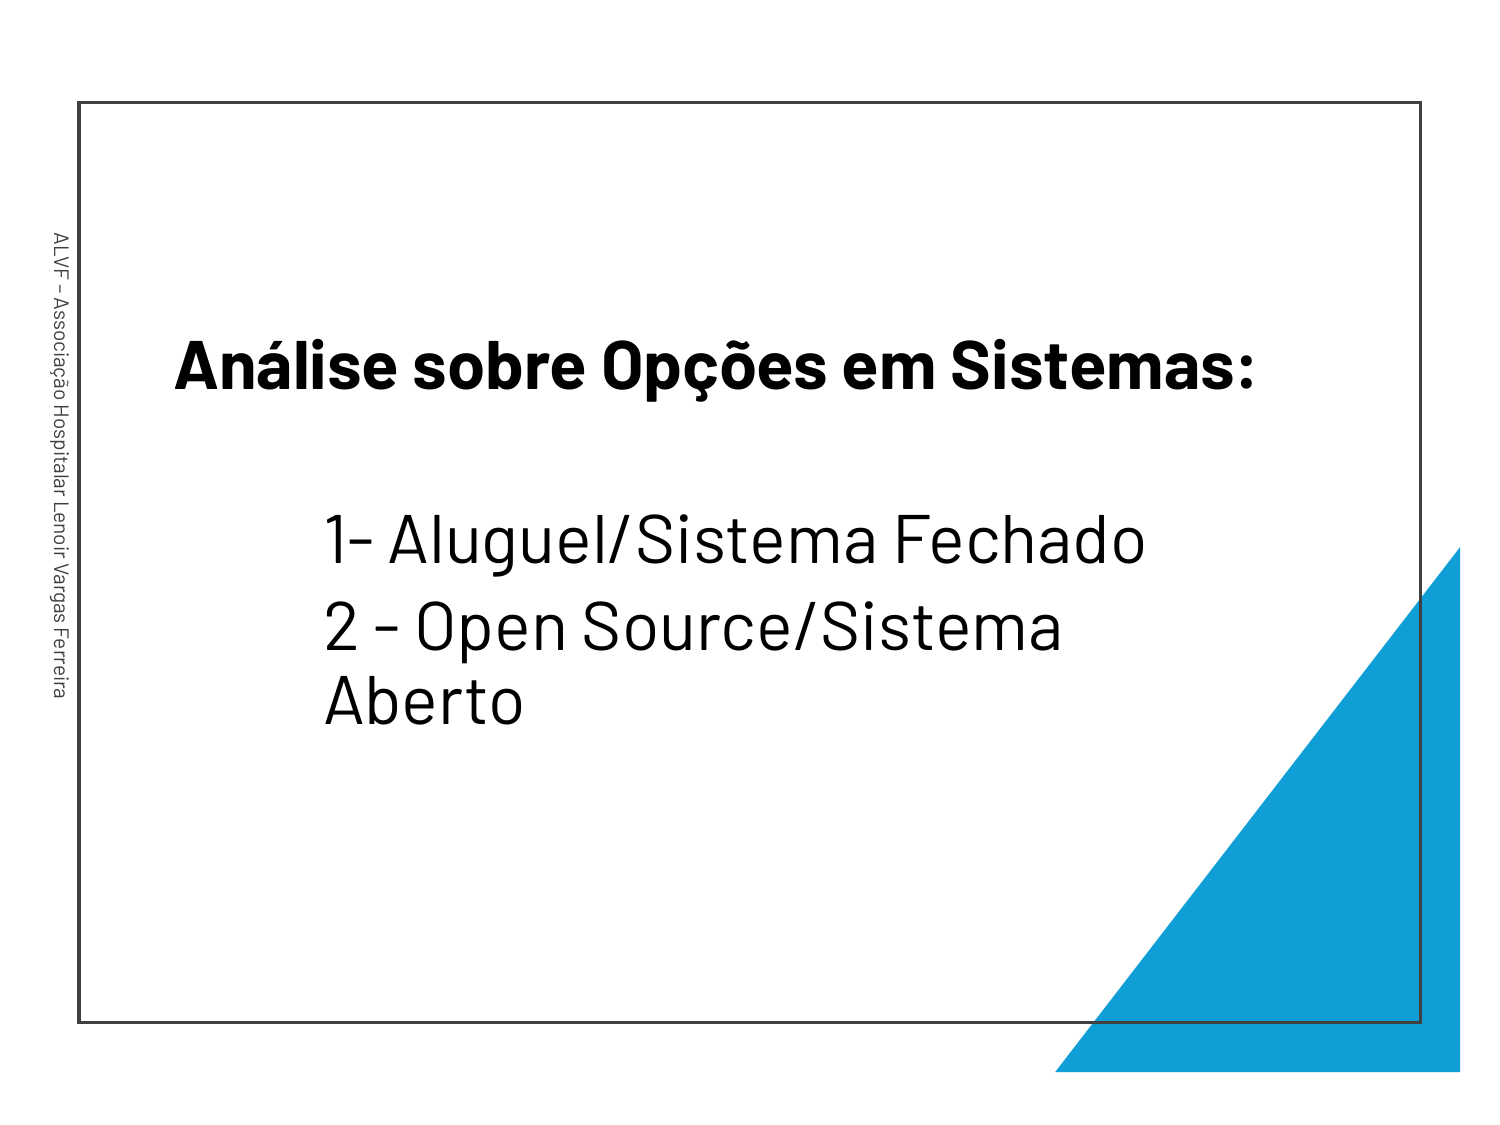

Análise sobre Opções em Sistemas:

1- Aluguel/Sistema Fechado
2 - Open Source/Sistema Aberto
ALVF – Associação Hospitalar Lenoir Vargas Ferreira